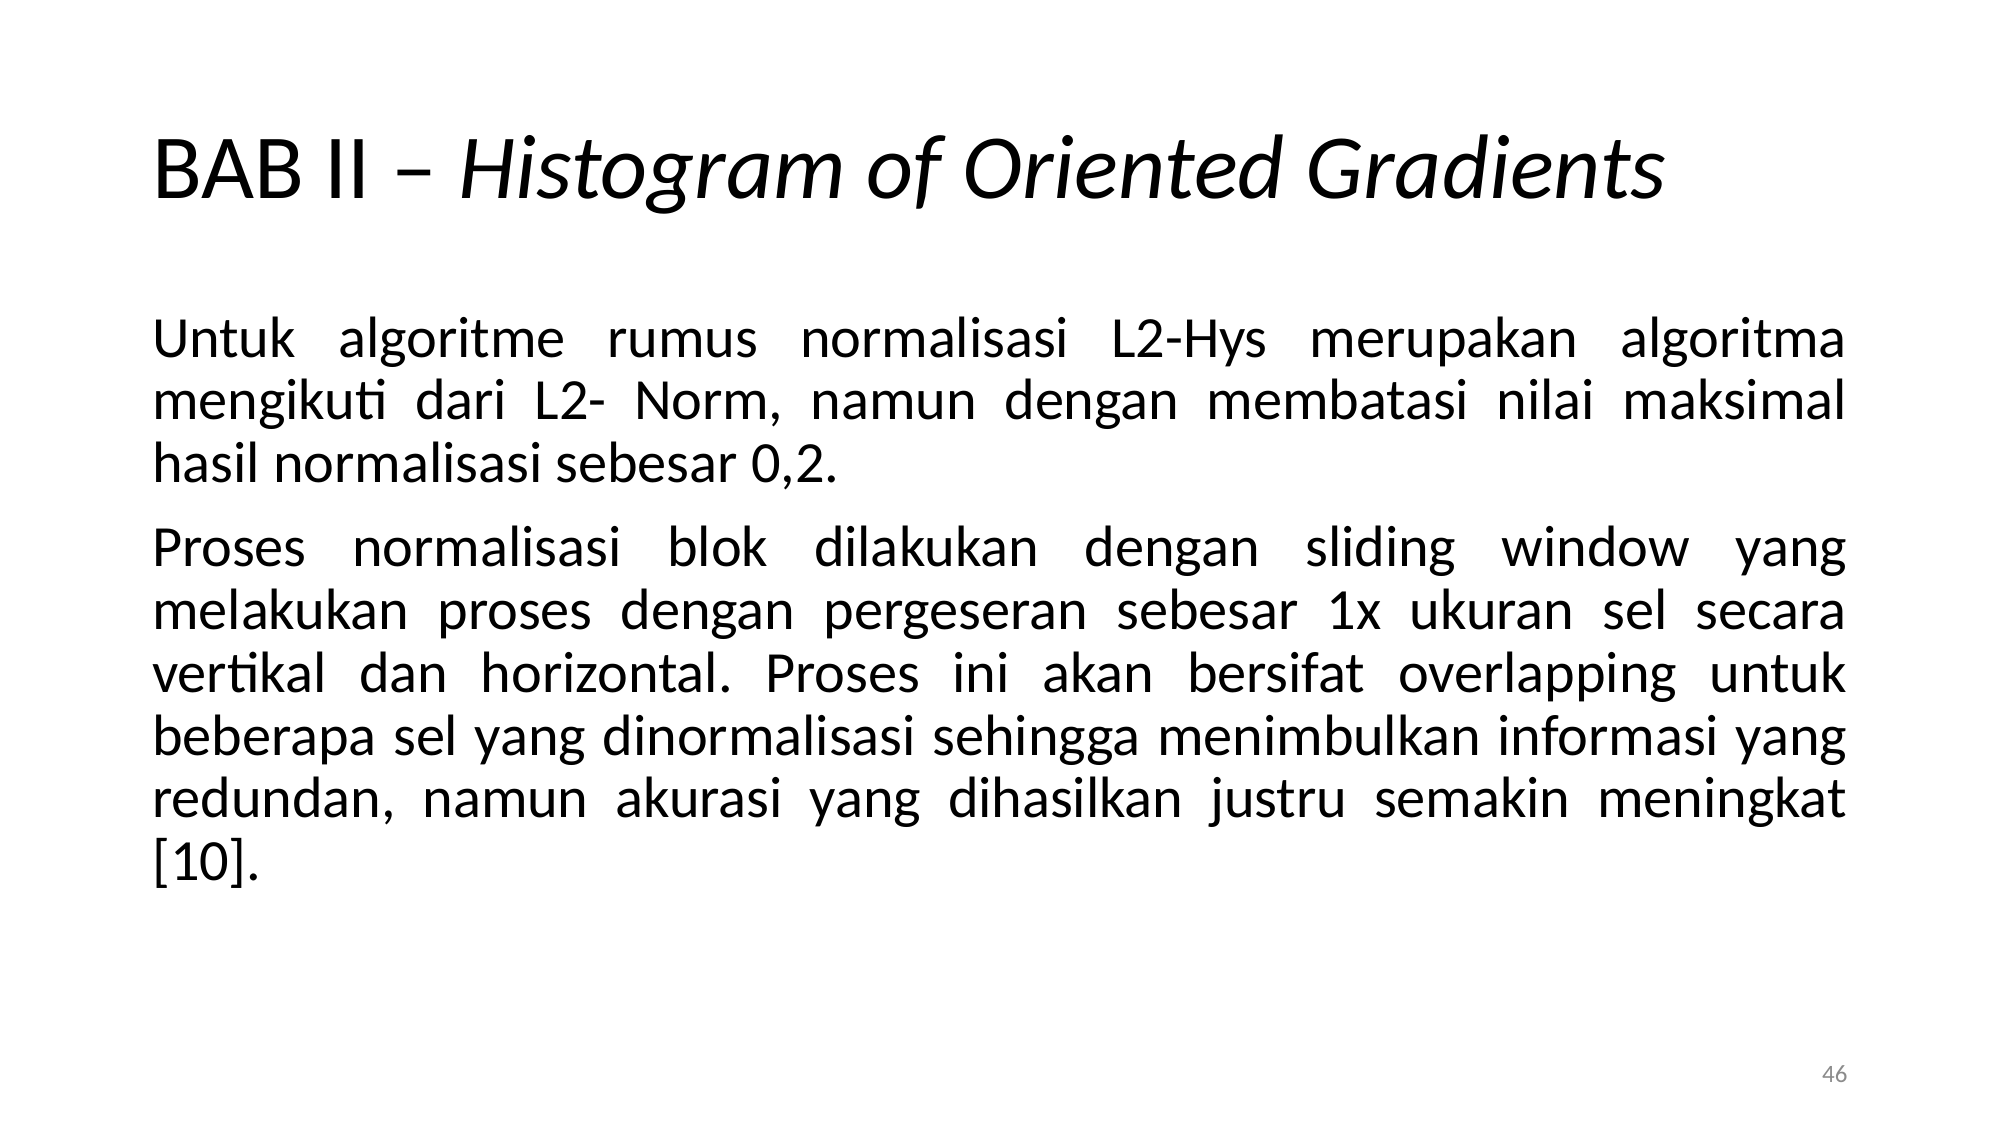

BAB II – Histogram of Oriented Gradients
Untuk algoritme rumus normalisasi L2-Hys merupakan algoritma mengikuti dari L2- Norm, namun dengan membatasi nilai maksimal hasil normalisasi sebesar 0,2.
Proses normalisasi blok dilakukan dengan sliding window yang melakukan proses dengan pergeseran sebesar 1x ukuran sel secara vertikal dan horizontal. Proses ini akan bersifat overlapping untuk beberapa sel yang dinormalisasi sehingga menimbulkan informasi yang redundan, namun akurasi yang dihasilkan justru semakin meningkat [10].
46